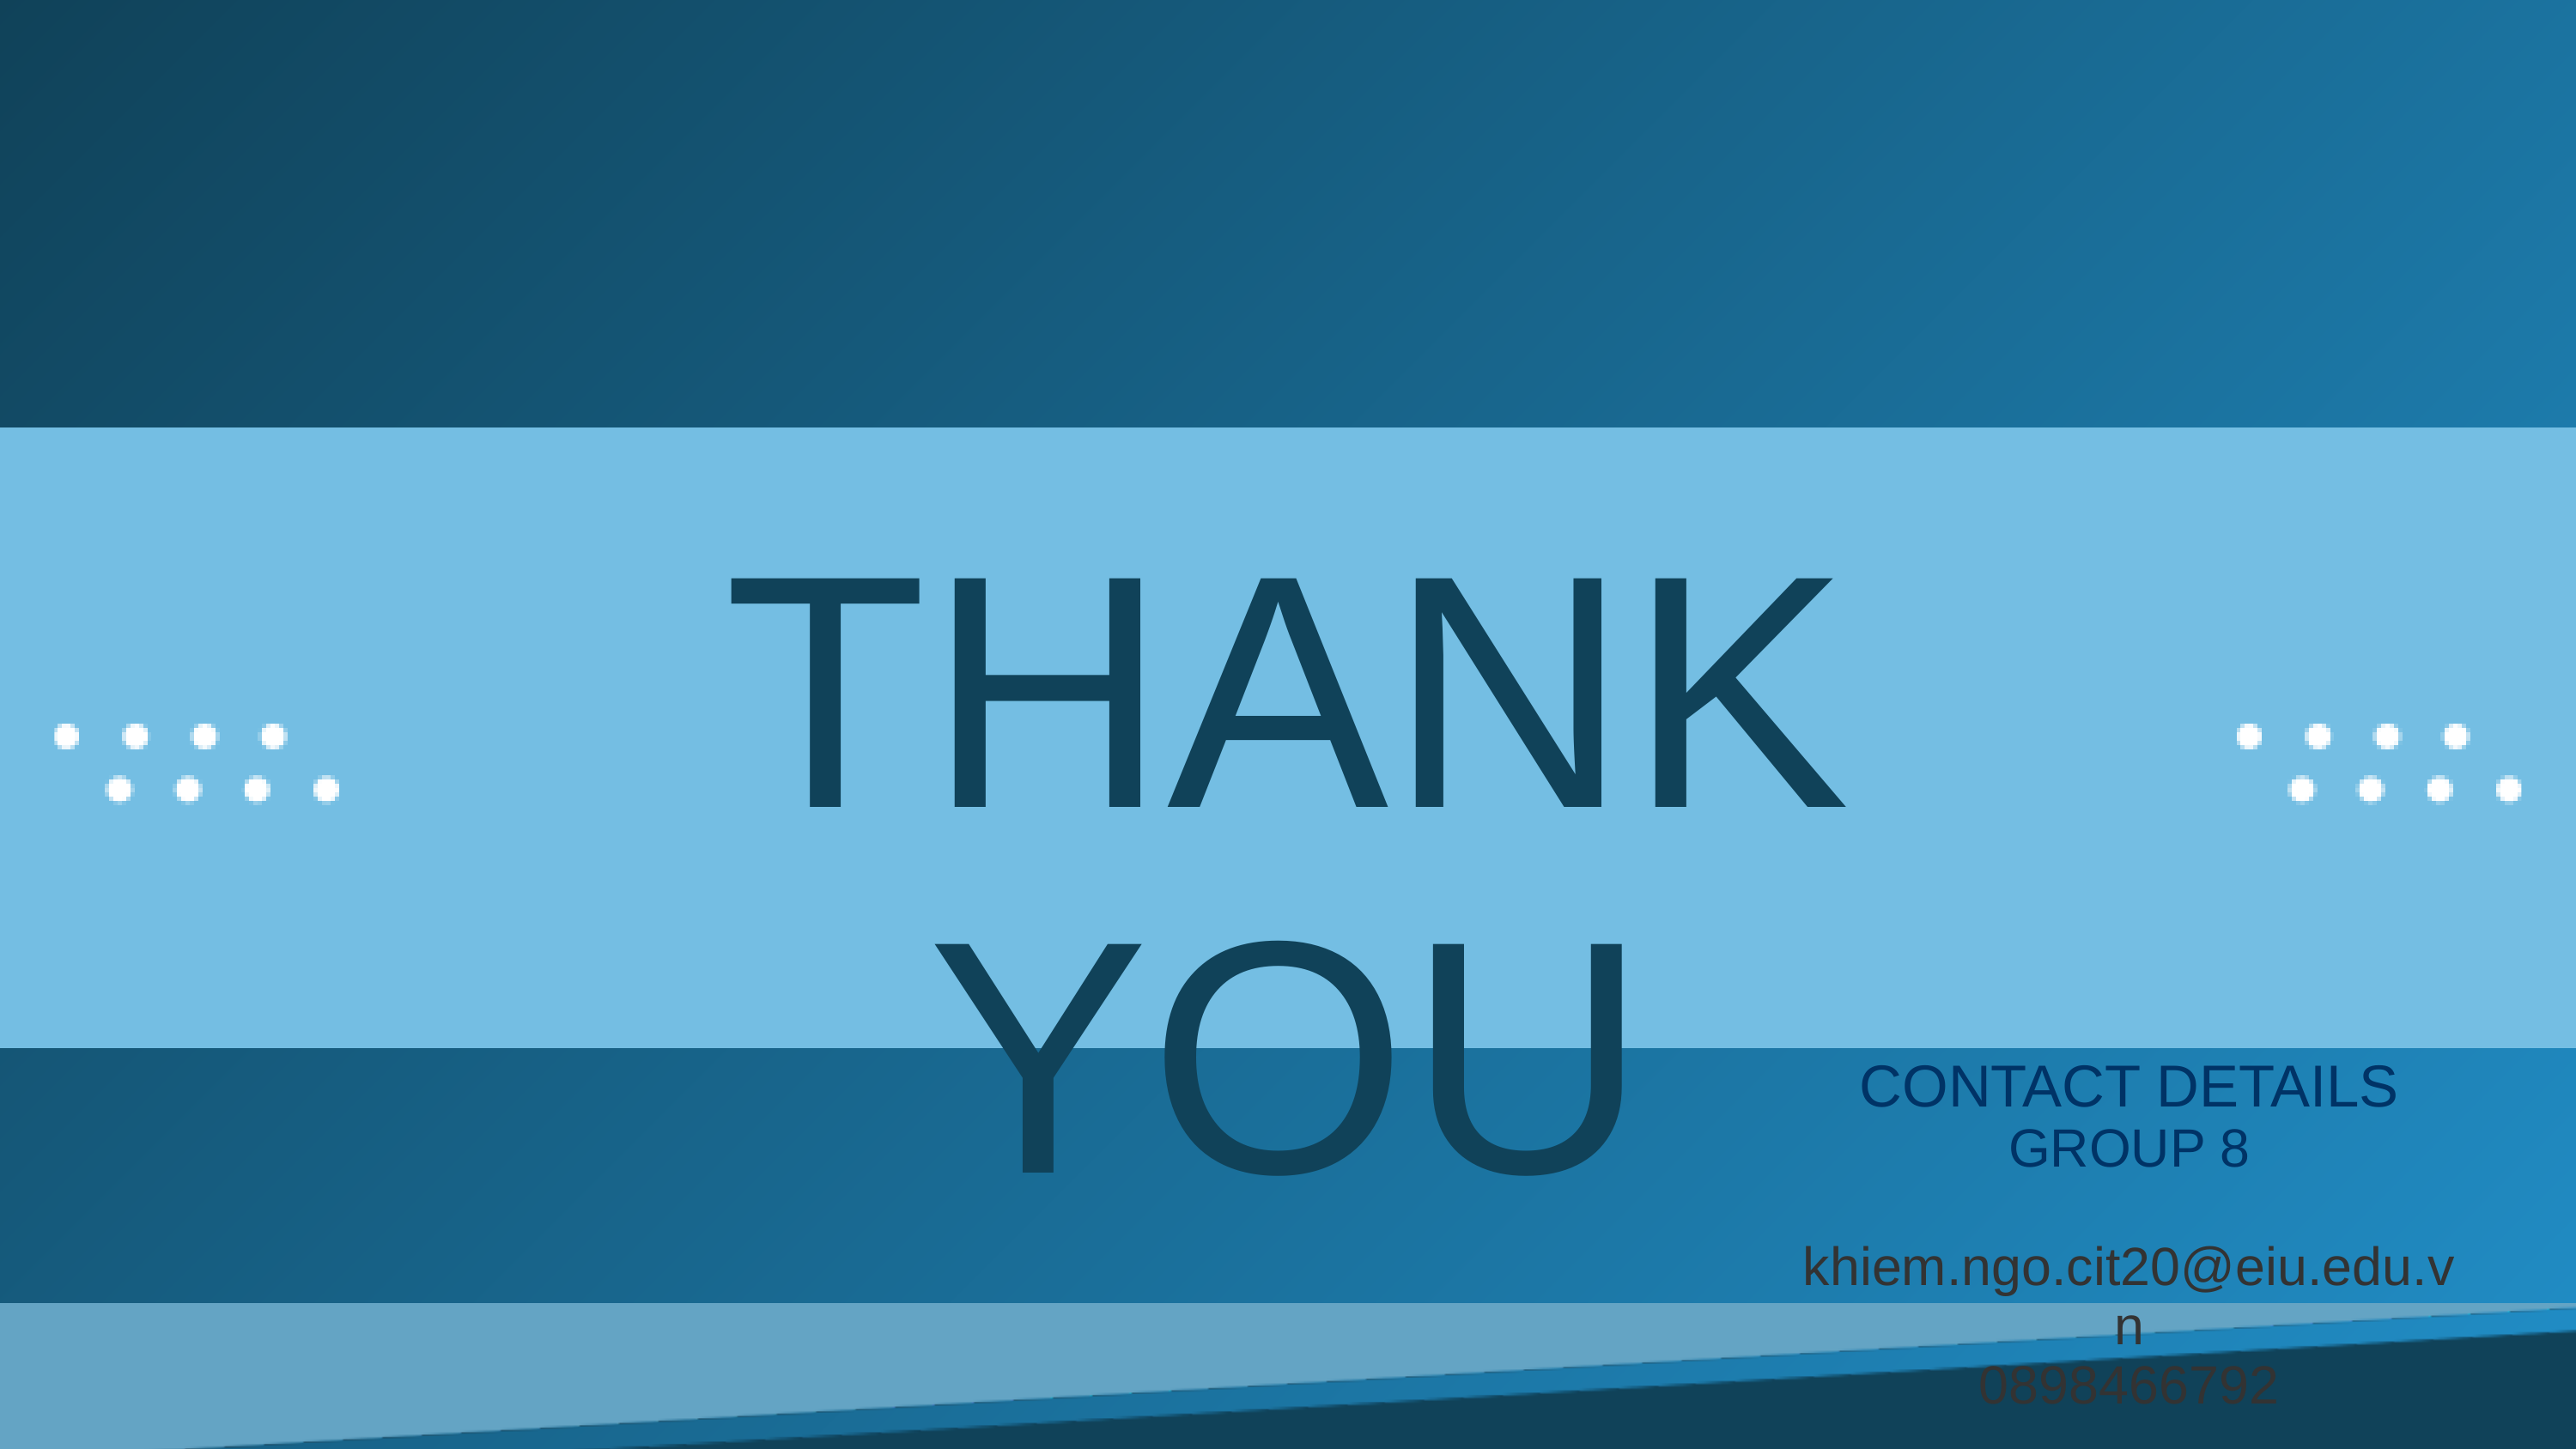

THANK YOU

CONTACT DETAILS
GROUP 8

khiem.ngo.cit20@eiu.edu.vn
0898466792